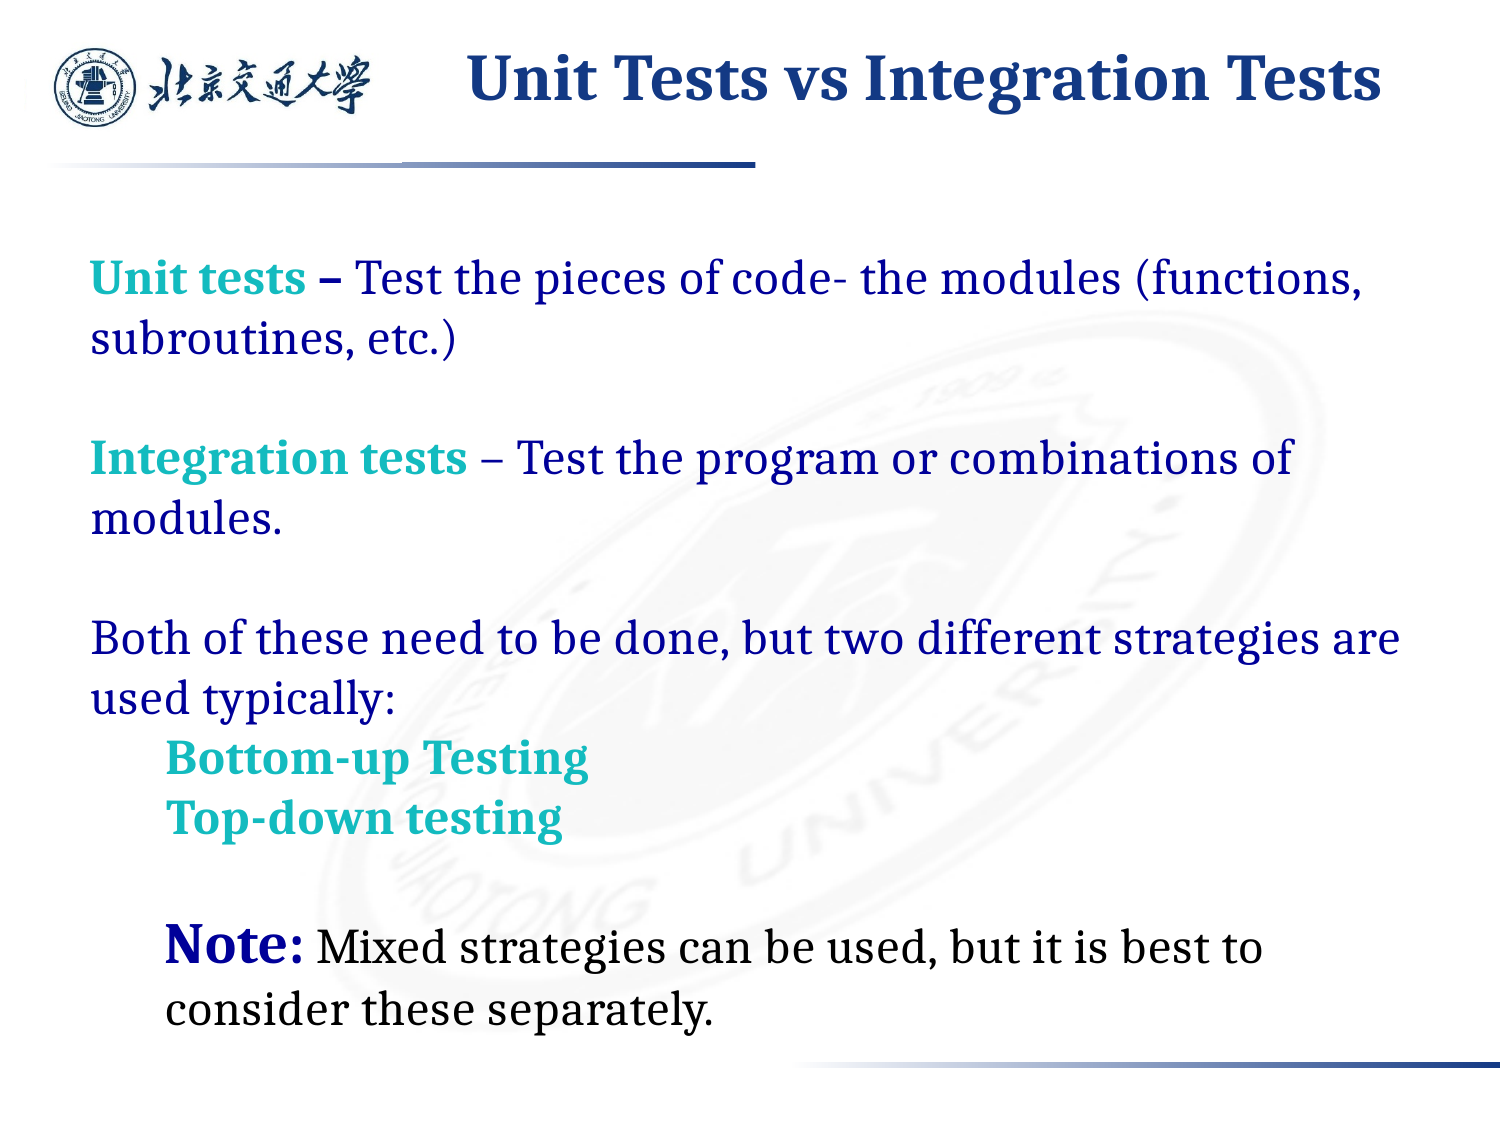

# Unit Tests vs Integration Tests
Unit tests – Test the pieces of code- the modules (functions, subroutines, etc.)

Integration tests – Test the program or combinations of modules.

Both of these need to be done, but two different strategies are used typically:
Bottom-up Testing
Top-down testing

Note: Mixed strategies can be used, but it is best to consider these separately.